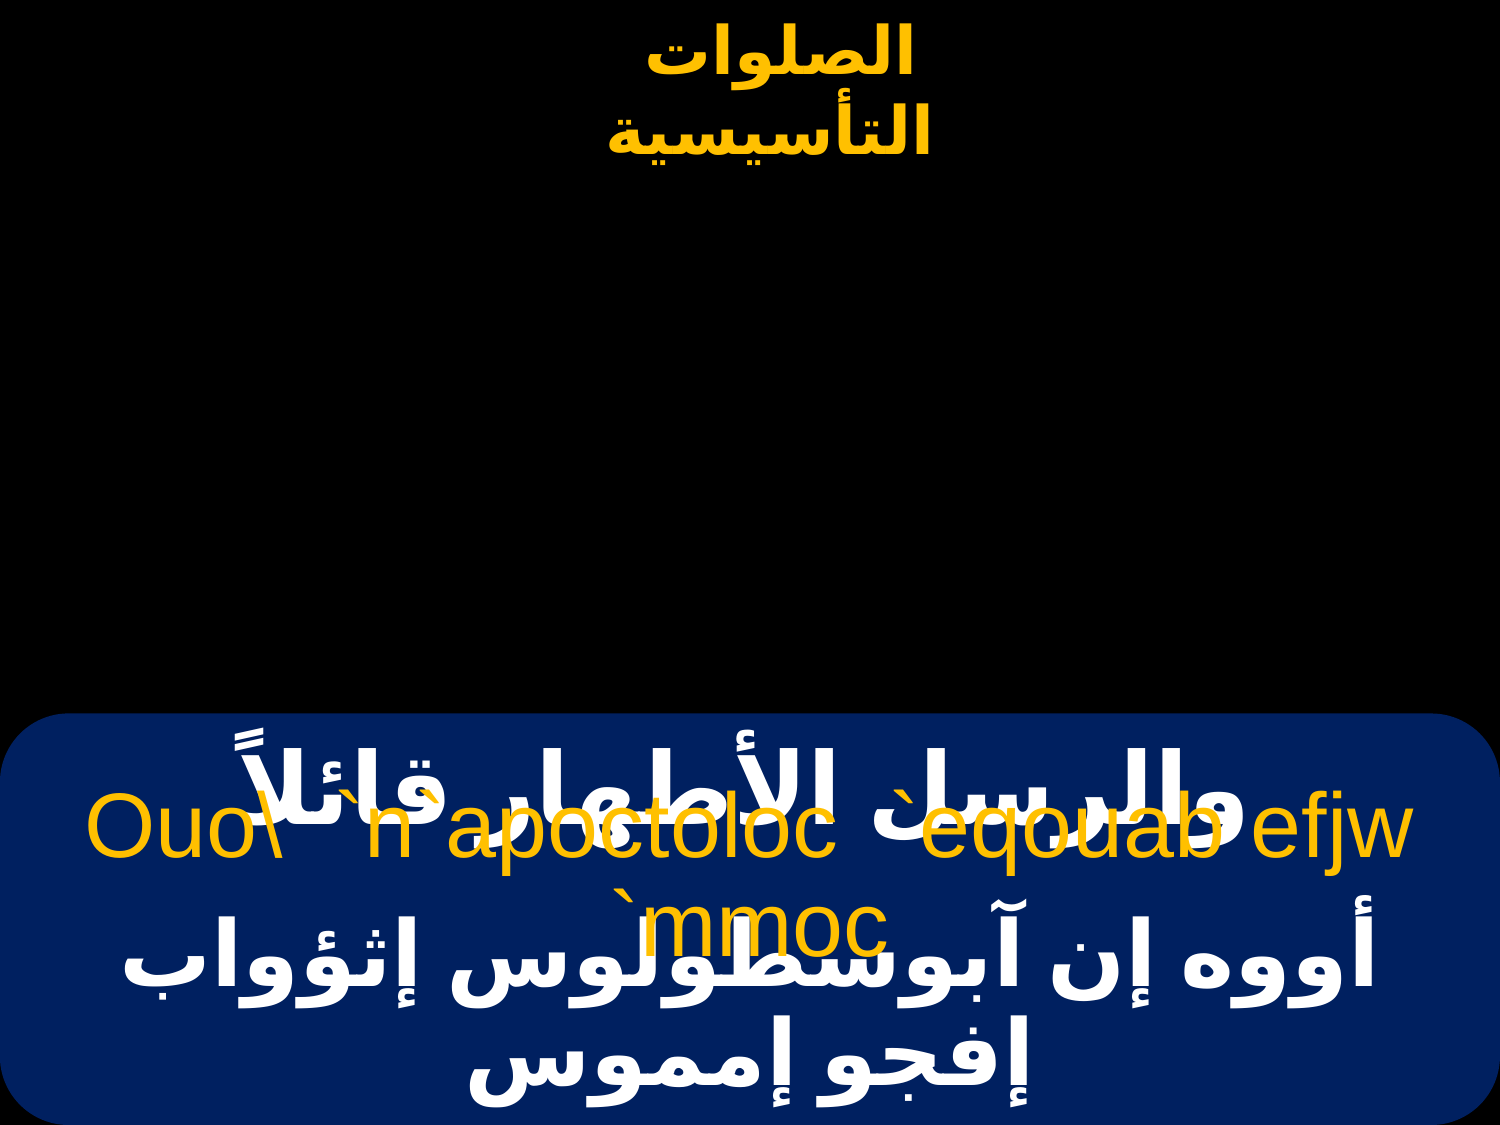

# والرسل الأطهار قائلاً
Ouo\  `n`apoctoloc  `eqouab efjw `mmoc
أووه إن آبوسطولوس إثؤواب إفجو إمموس